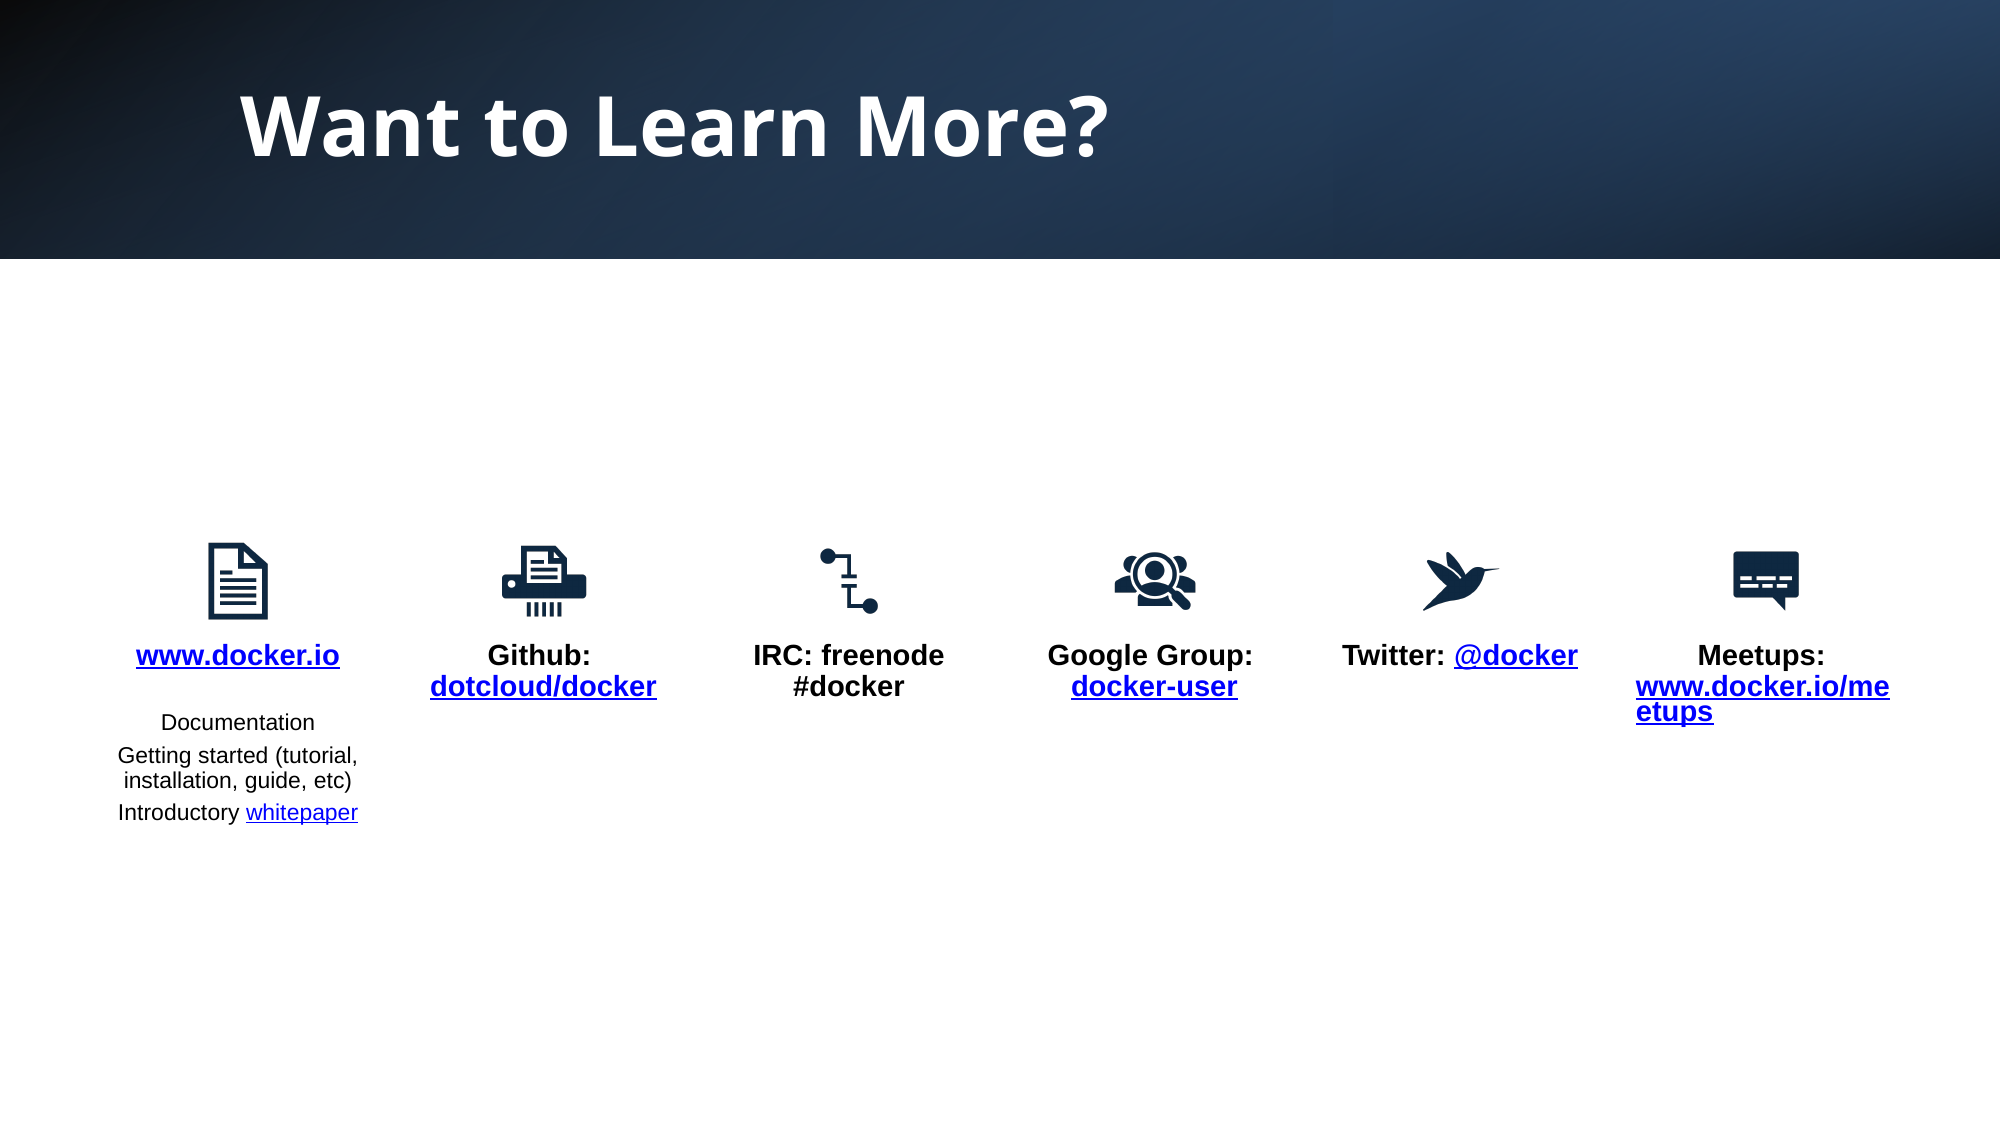

# Want to Learn More?
www.docker.io
Documentation
Getting started (tutorial, installation, guide, etc)
Introductory whitepaper
Github: dotcloud/docker
IRC: freenode #docker
Google Group: docker-user
Twitter: @docker
Meetups: www.docker.io/meetups